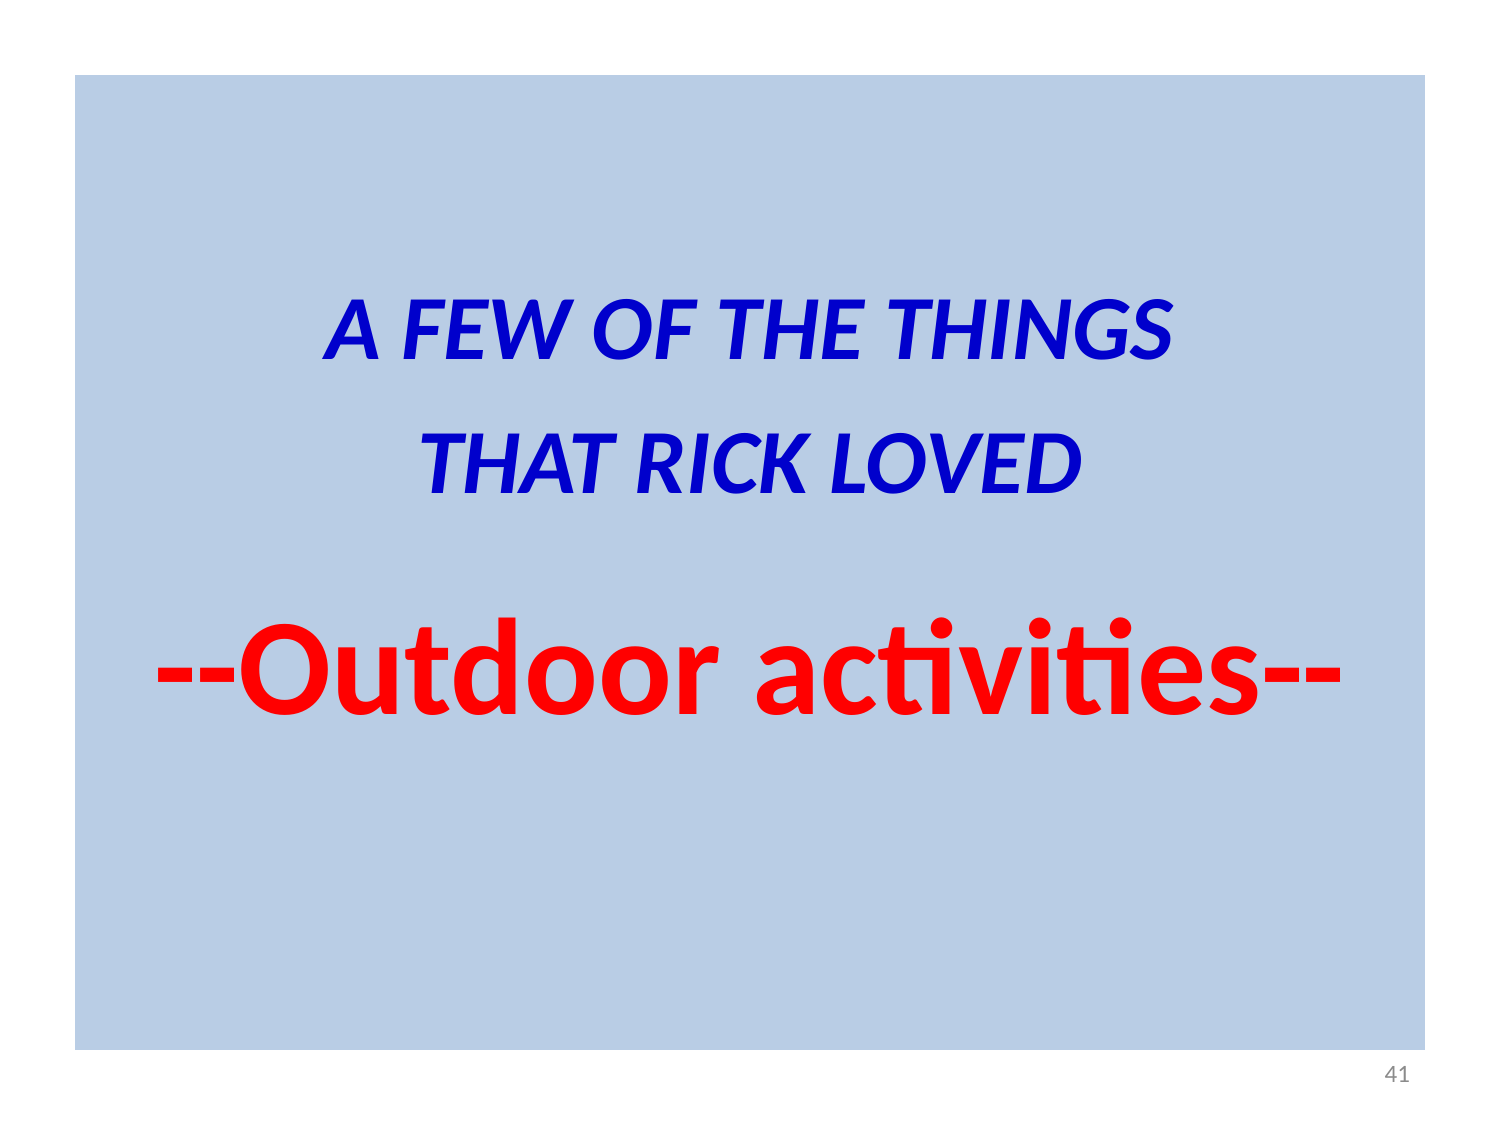

A FEW OF THE THINGS
THAT RICK LOVED
--Outdoor activities--

41